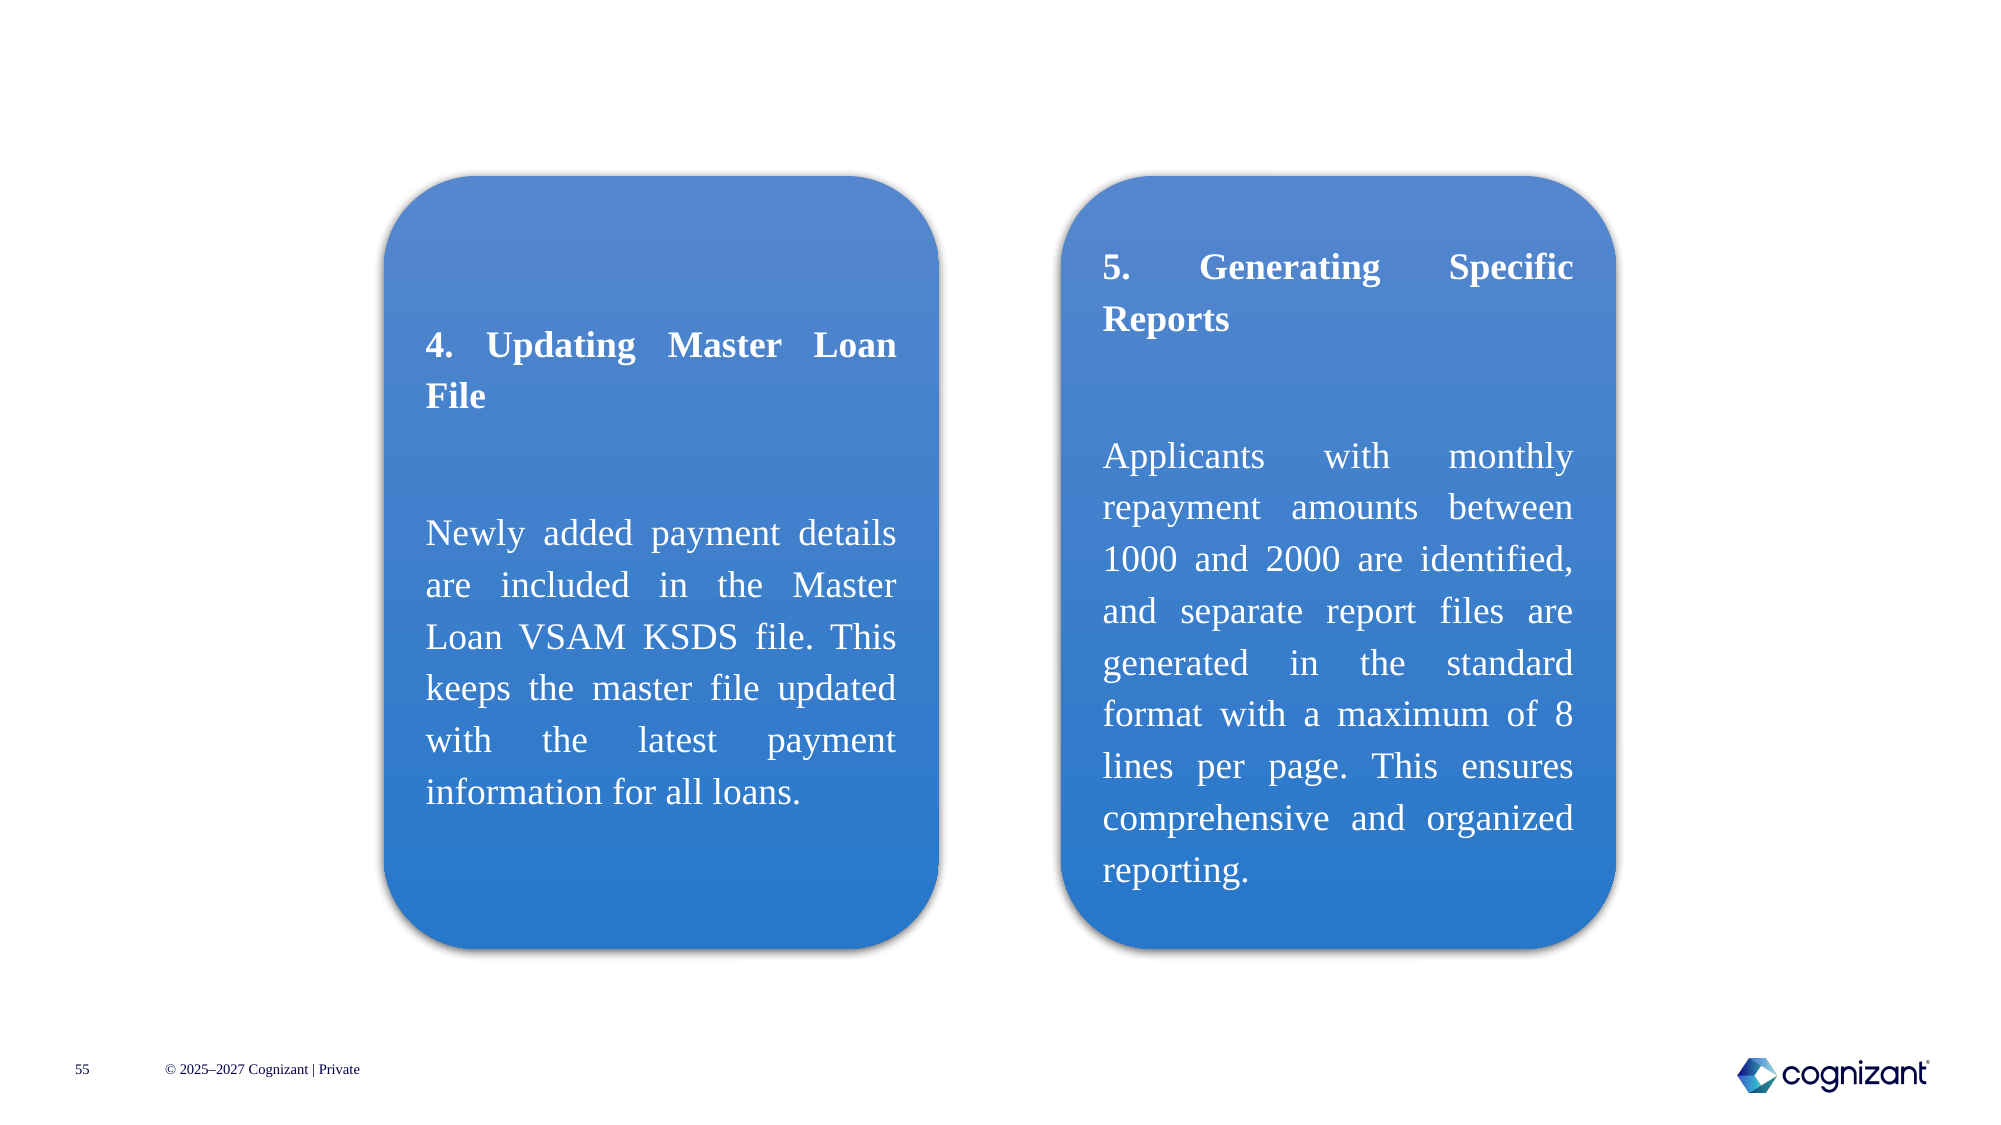

4. Updating Master Loan File

Newly added payment details are included in the Master Loan VSAM KSDS file. This keeps the master file updated with the latest payment information for all loans.
5. Generating Specific Reports

Applicants with monthly repayment amounts between 1000 and 2000 are identified, and separate report files are generated in the standard format with a maximum of 8 lines per page. This ensures comprehensive and organized reporting.
55
© 2025–2027 Cognizant | Private